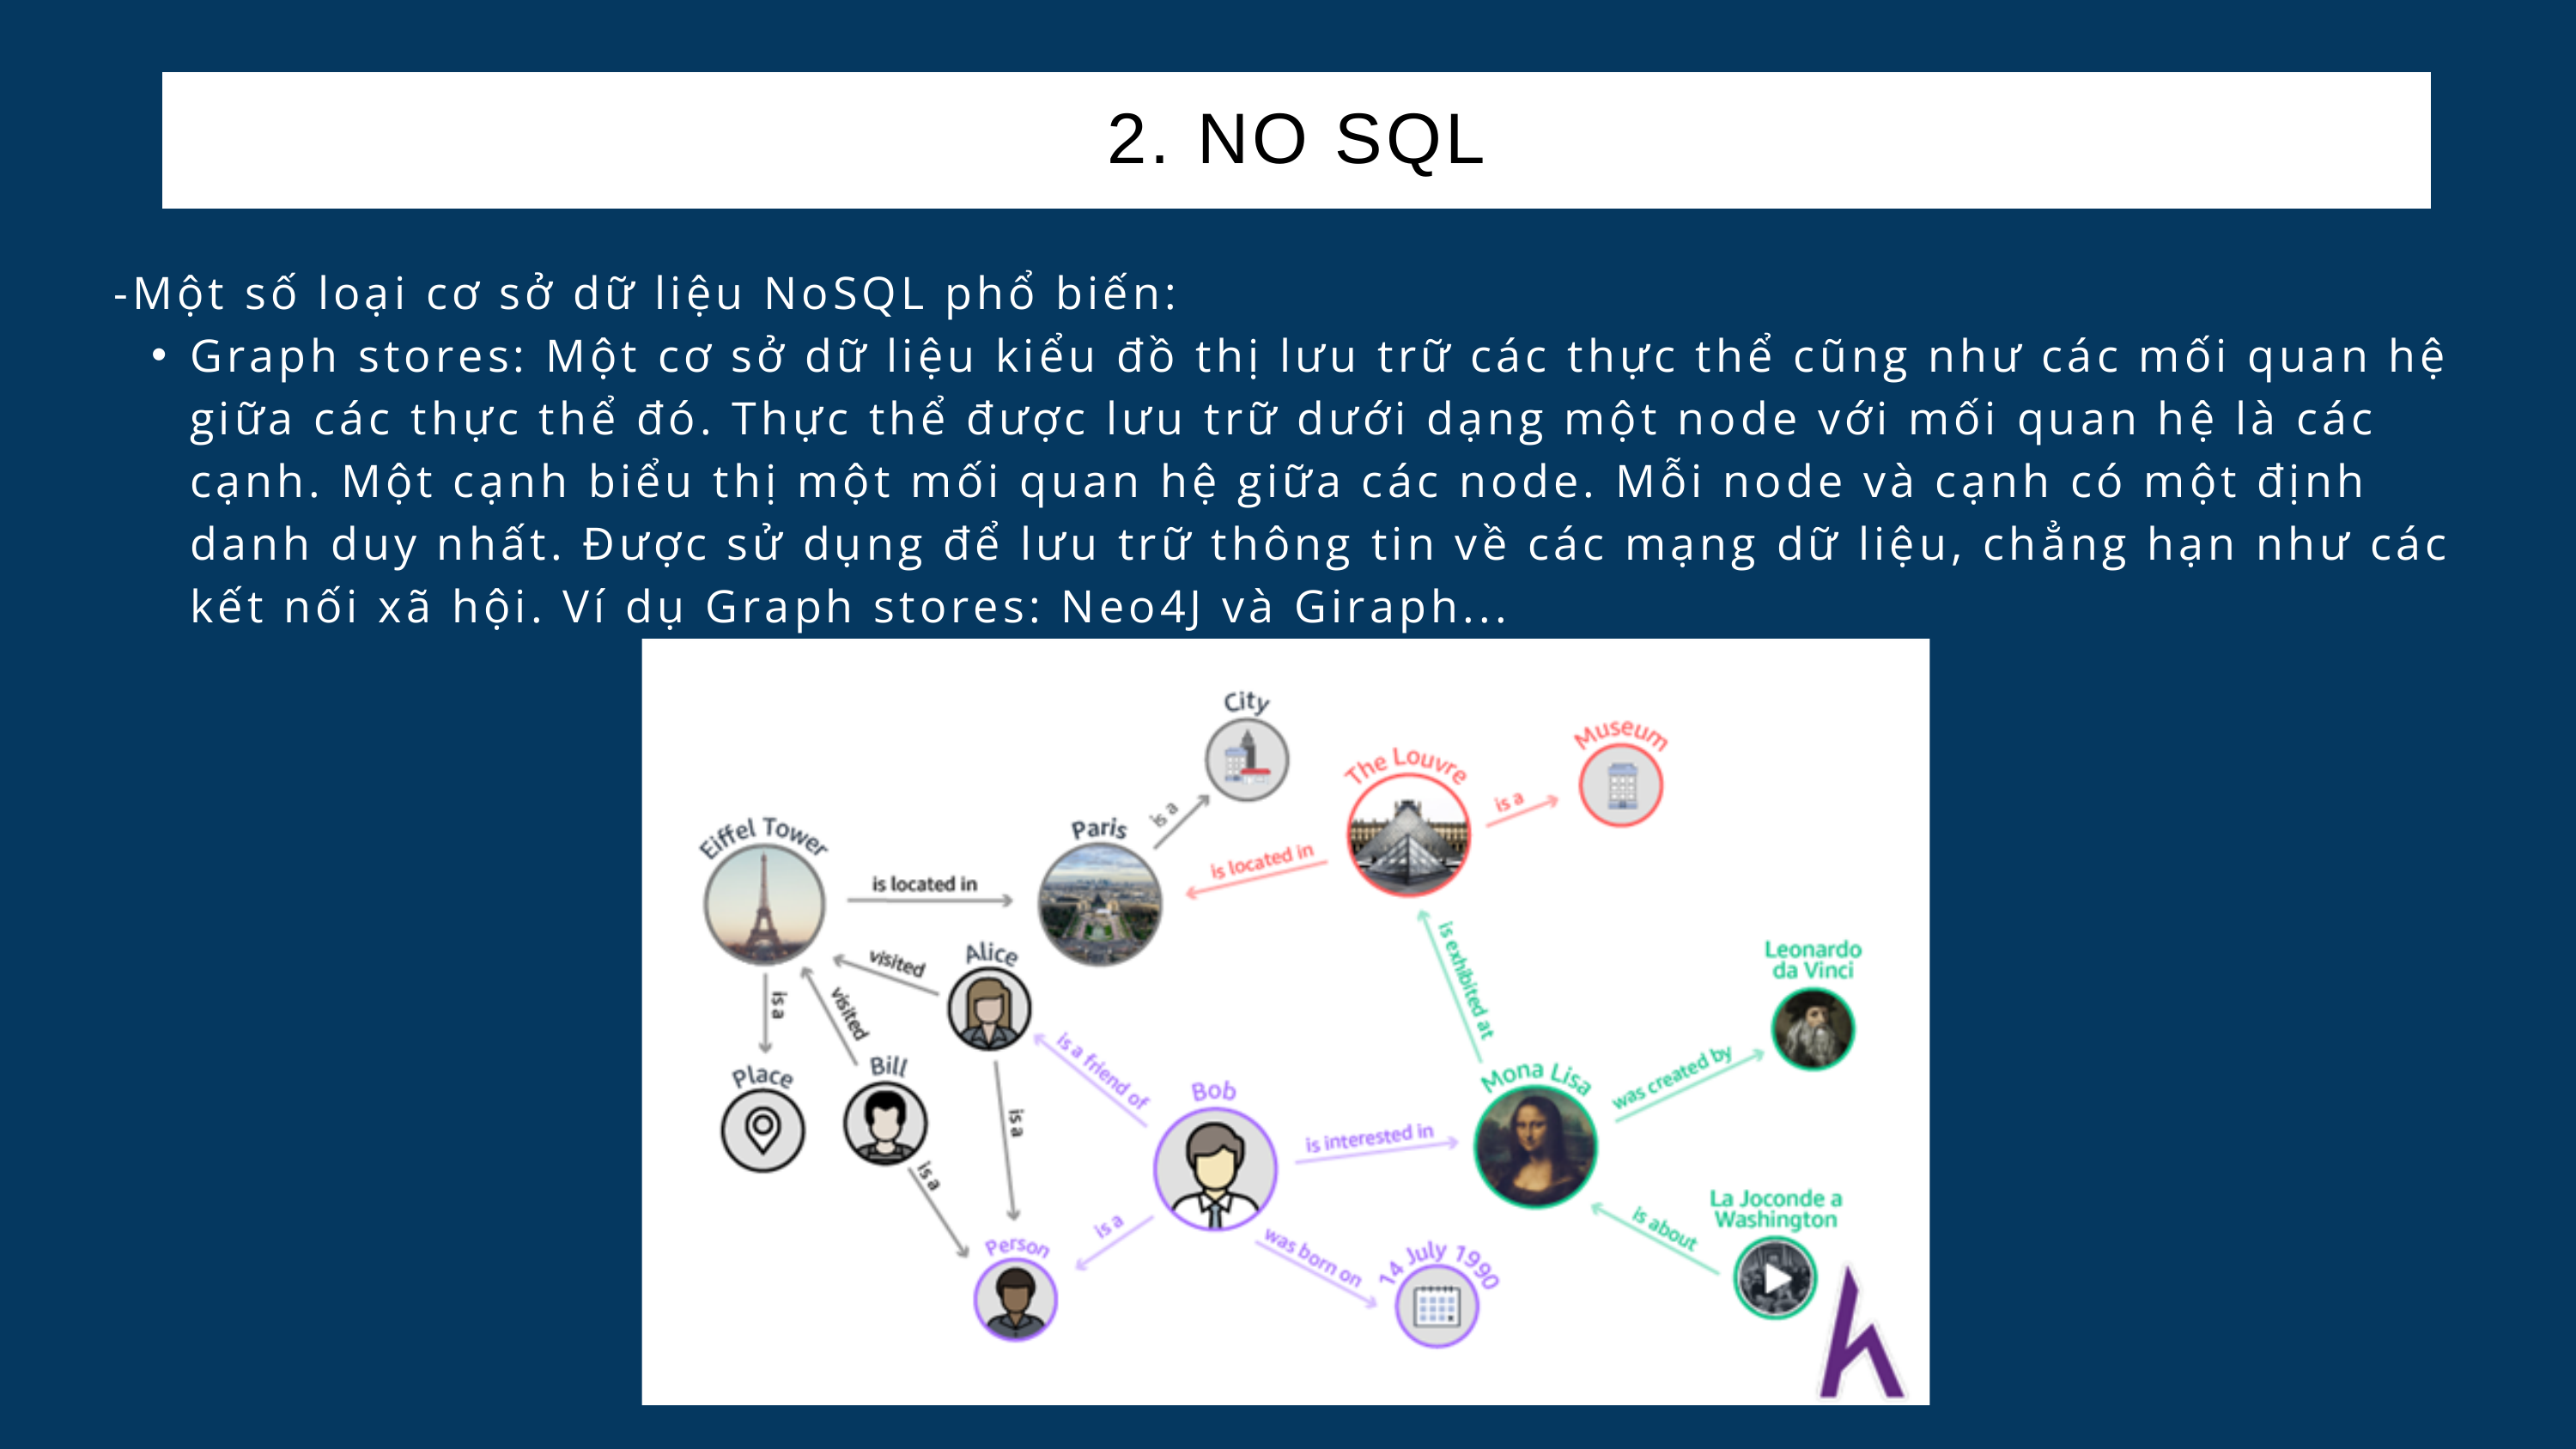

2. NO SQL
-Một số loại cơ sở dữ liệu NoSQL phổ biến:
Graph stores: Một cơ sở dữ liệu kiểu đồ thị lưu trữ các thực thể cũng như các mối quan hệ giữa các thực thể đó. Thực thể được lưu trữ dưới dạng một node với mối quan hệ là các cạnh. Một cạnh biểu thị một mối quan hệ giữa các node. Mỗi node và cạnh có một định danh duy nhất. Được sử dụng để lưu trữ thông tin về các mạng dữ liệu, chẳng hạn như các kết nối xã hội. Ví dụ Graph stores: Neo4J và Giraph...